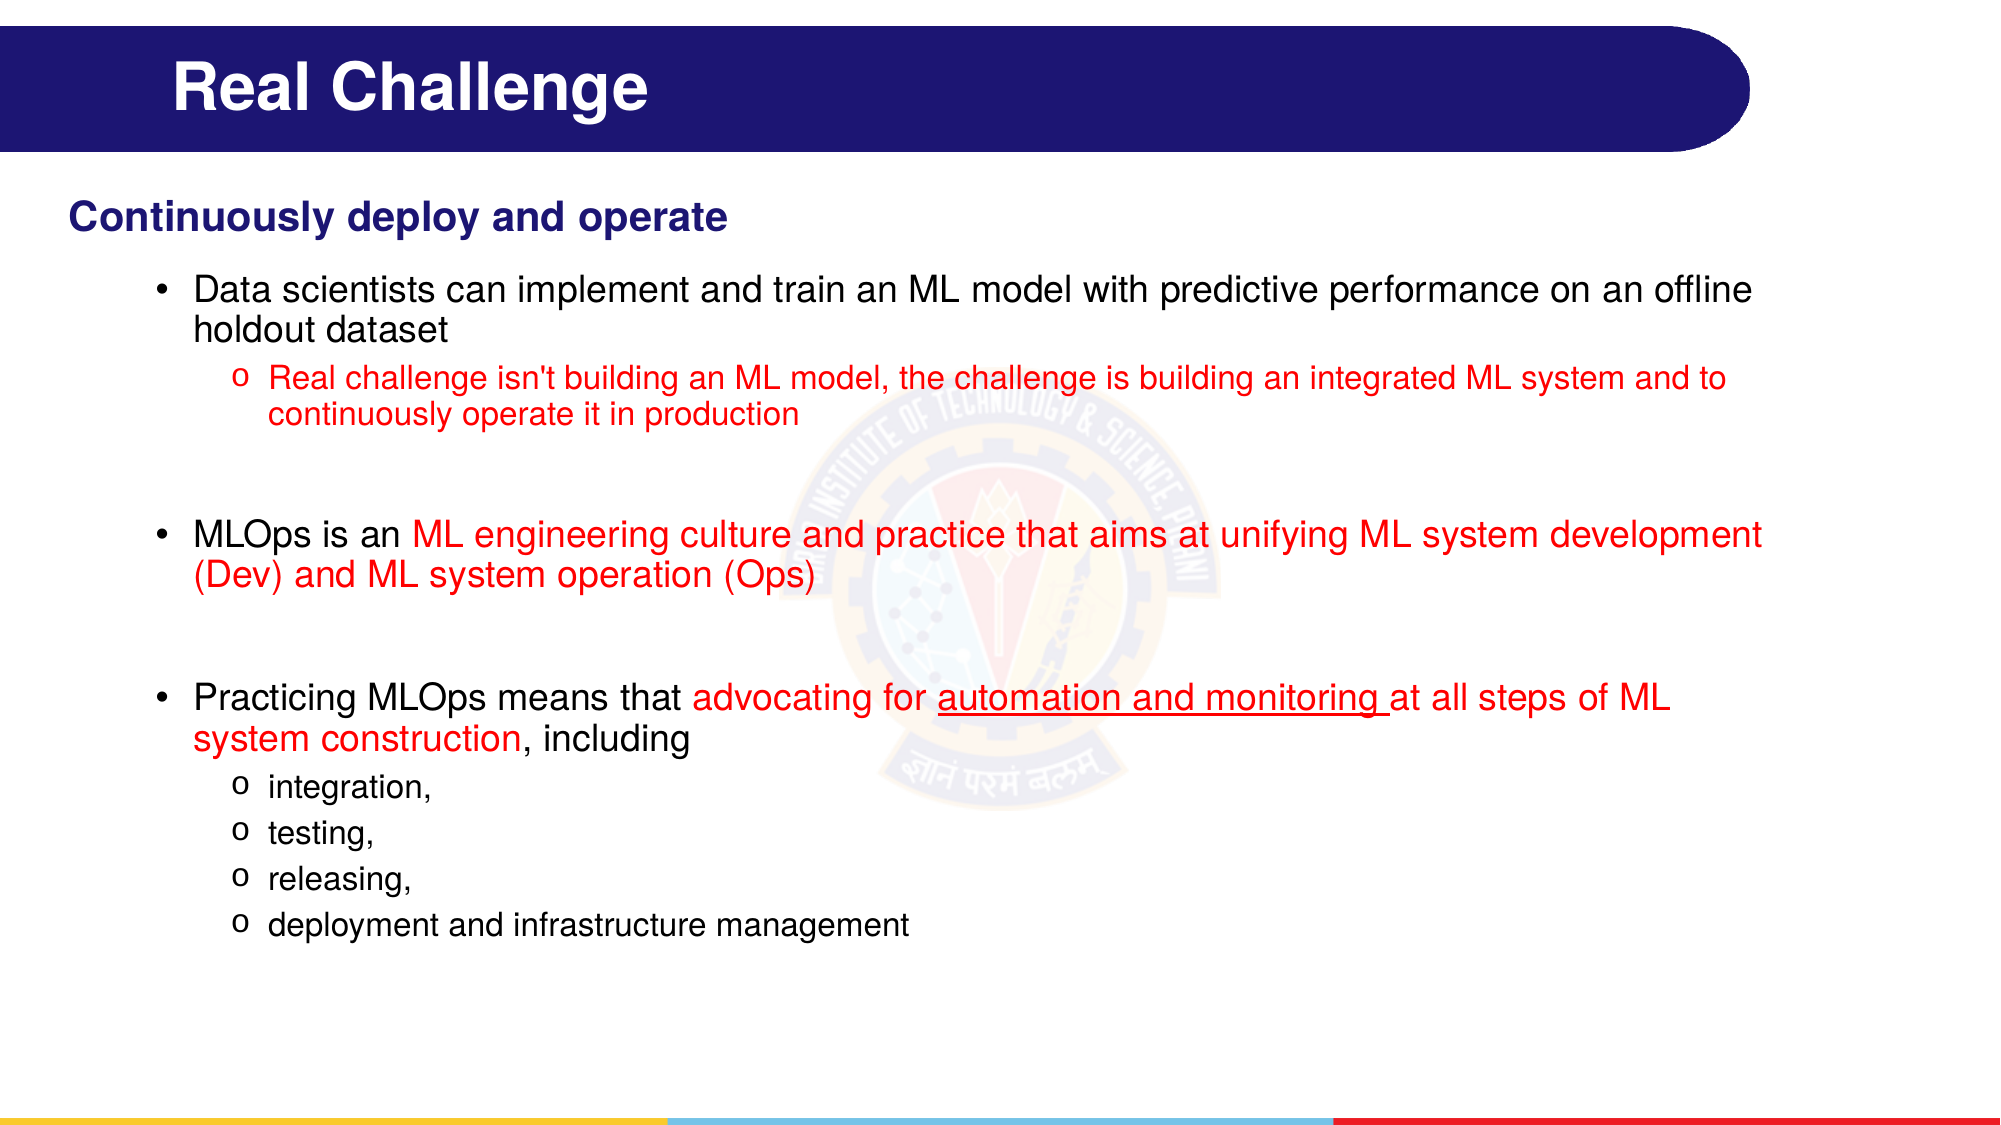

# Real Challenge
Continuously deploy and operate
Data scientists can implement and train an ML model with predictive performance on an offline holdout dataset
Real challenge isn't building an ML model, the challenge is building an integrated ML system and to continuously operate it in production

MLOps is an ML engineering culture and practice that aims at unifying ML system development (Dev) and ML system operation (Ops)

Practicing MLOps means that advocating for automation and monitoring at all steps of ML system construction, including
integration,
testing,
releasing,
deployment and infrastructure management